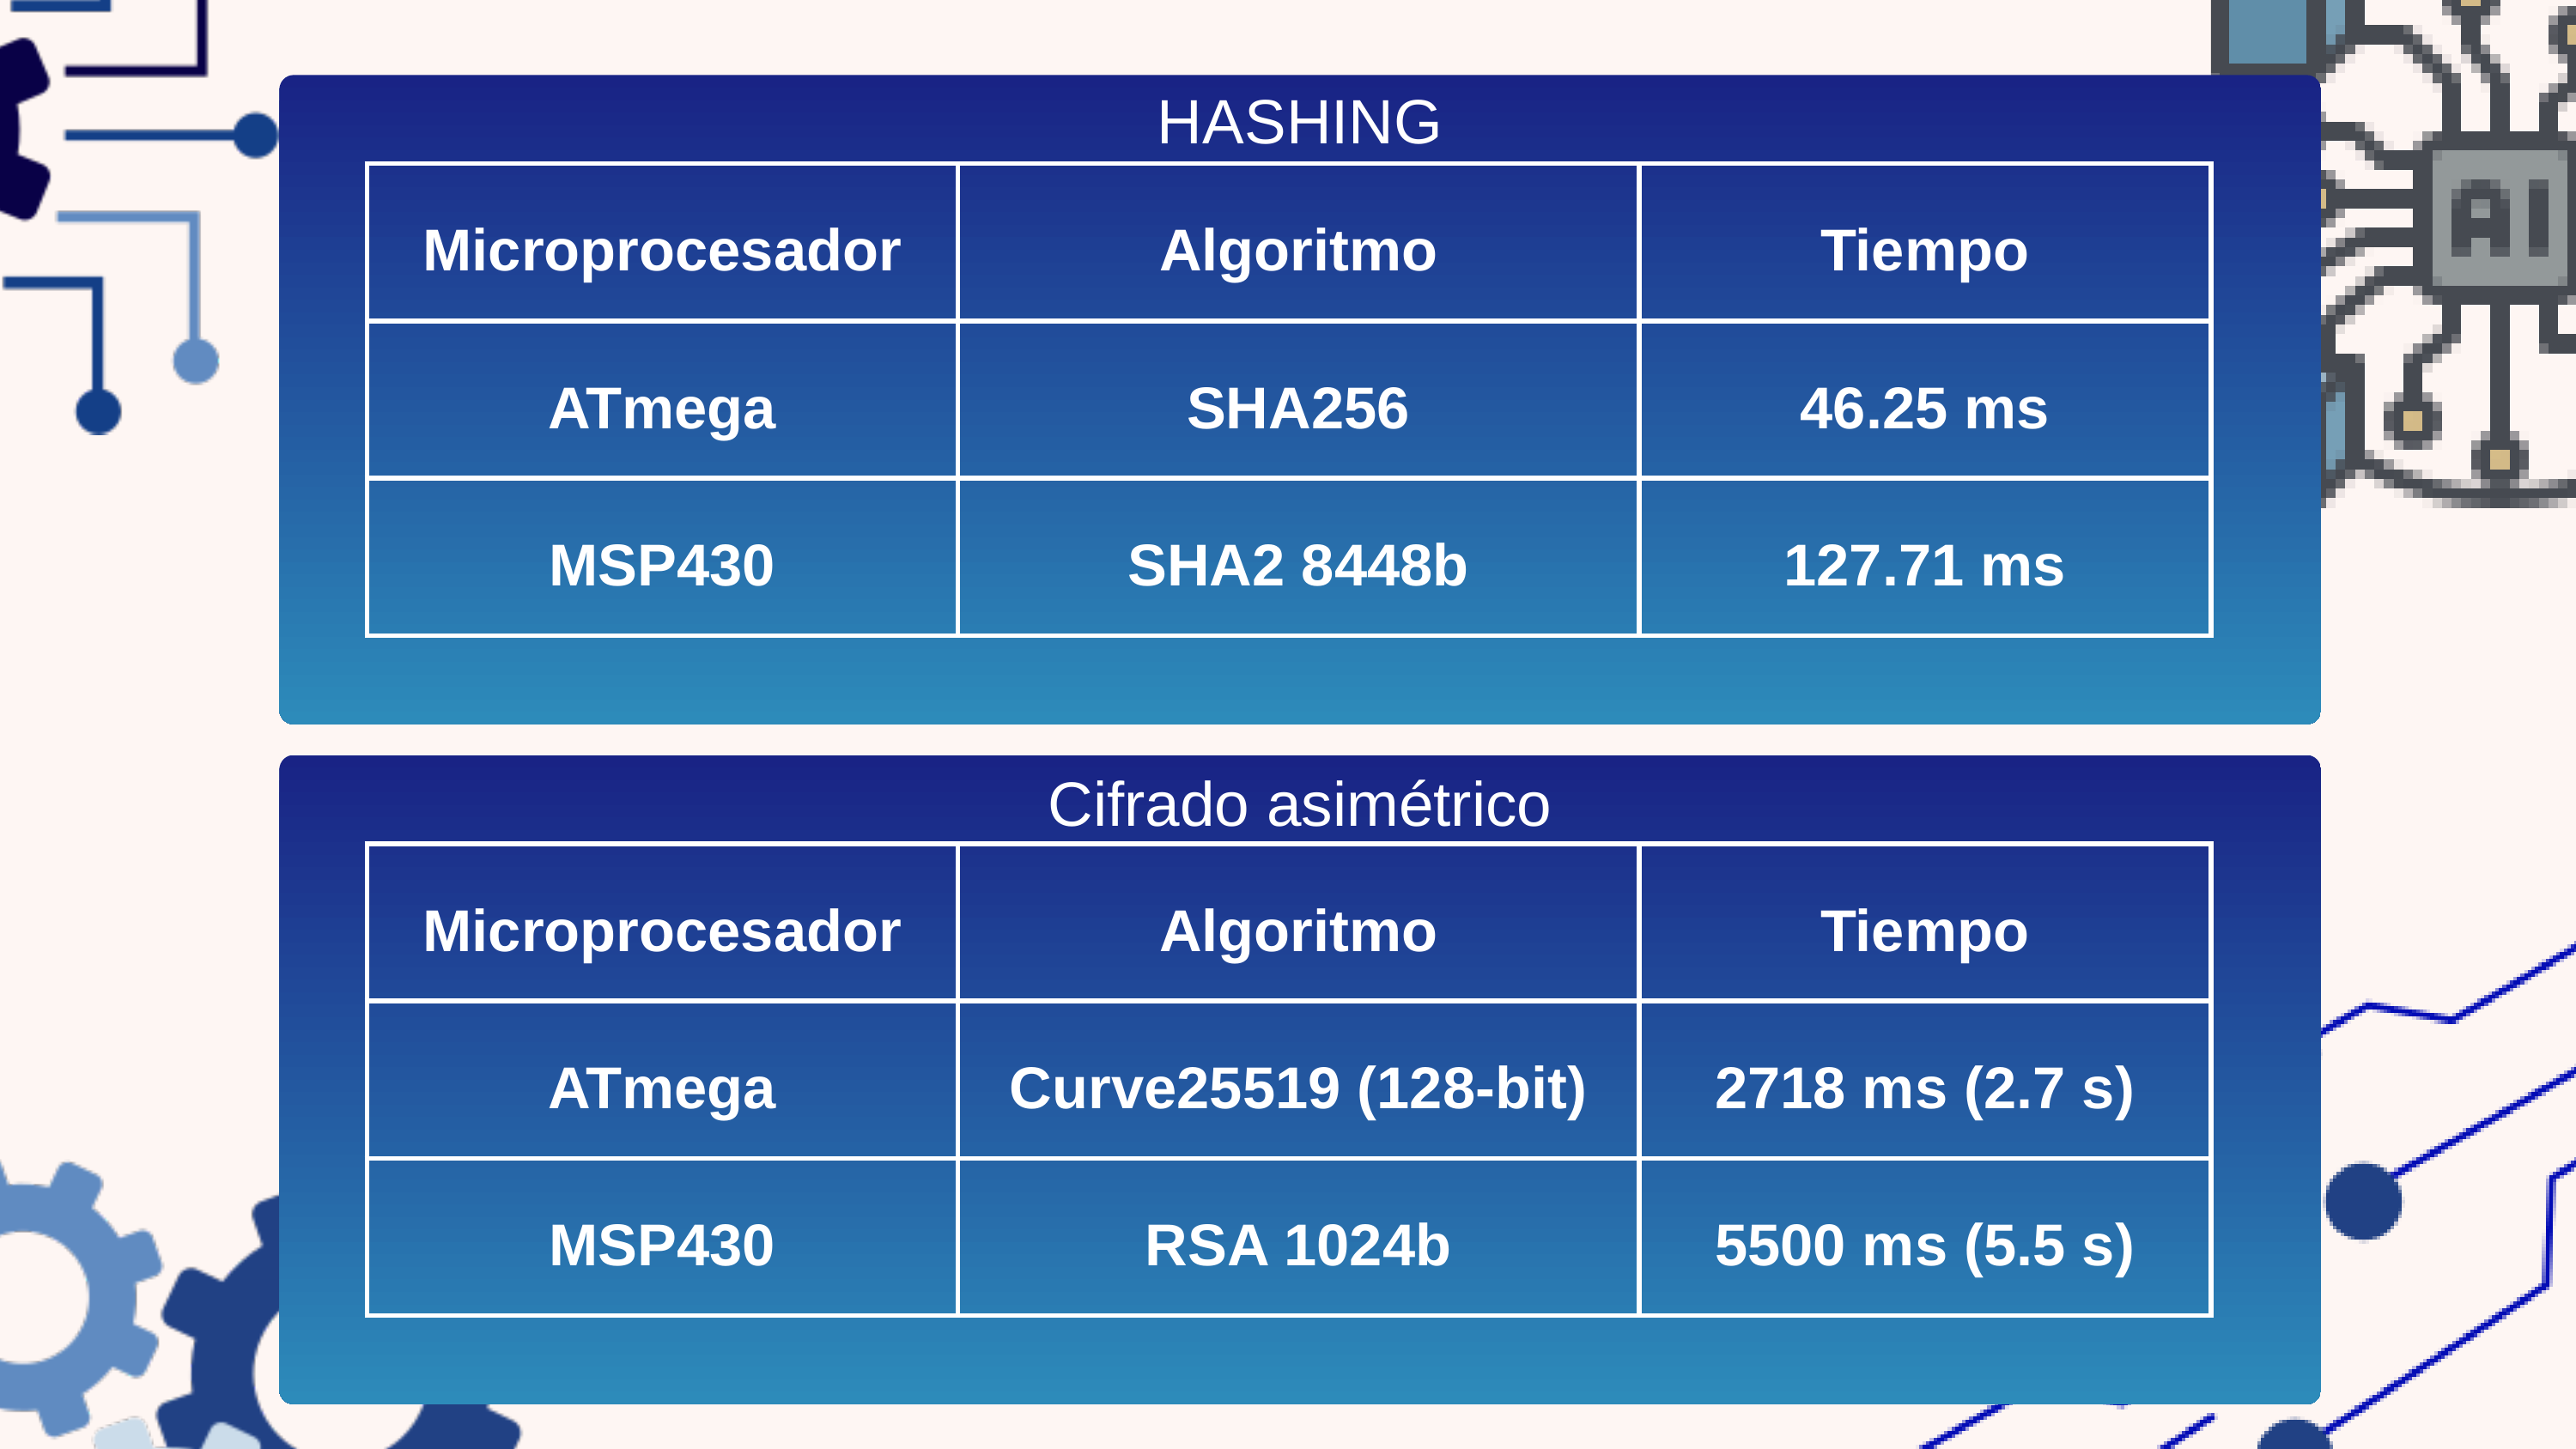

HASHING

| Microprocesador | Algoritmo | Tiempo |
| --- | --- | --- |
| ATmega | SHA256 | 46.25 ms |
| MSP430 | SHA2 8448b | 127.71 ms |
Cifrado asimétrico

| Microprocesador | Algoritmo | Tiempo |
| --- | --- | --- |
| ATmega | Curve25519 (128-bit) | 2718 ms (2.7 s) |
| MSP430 | RSA 1024b | 5500 ms (5.5 s) |